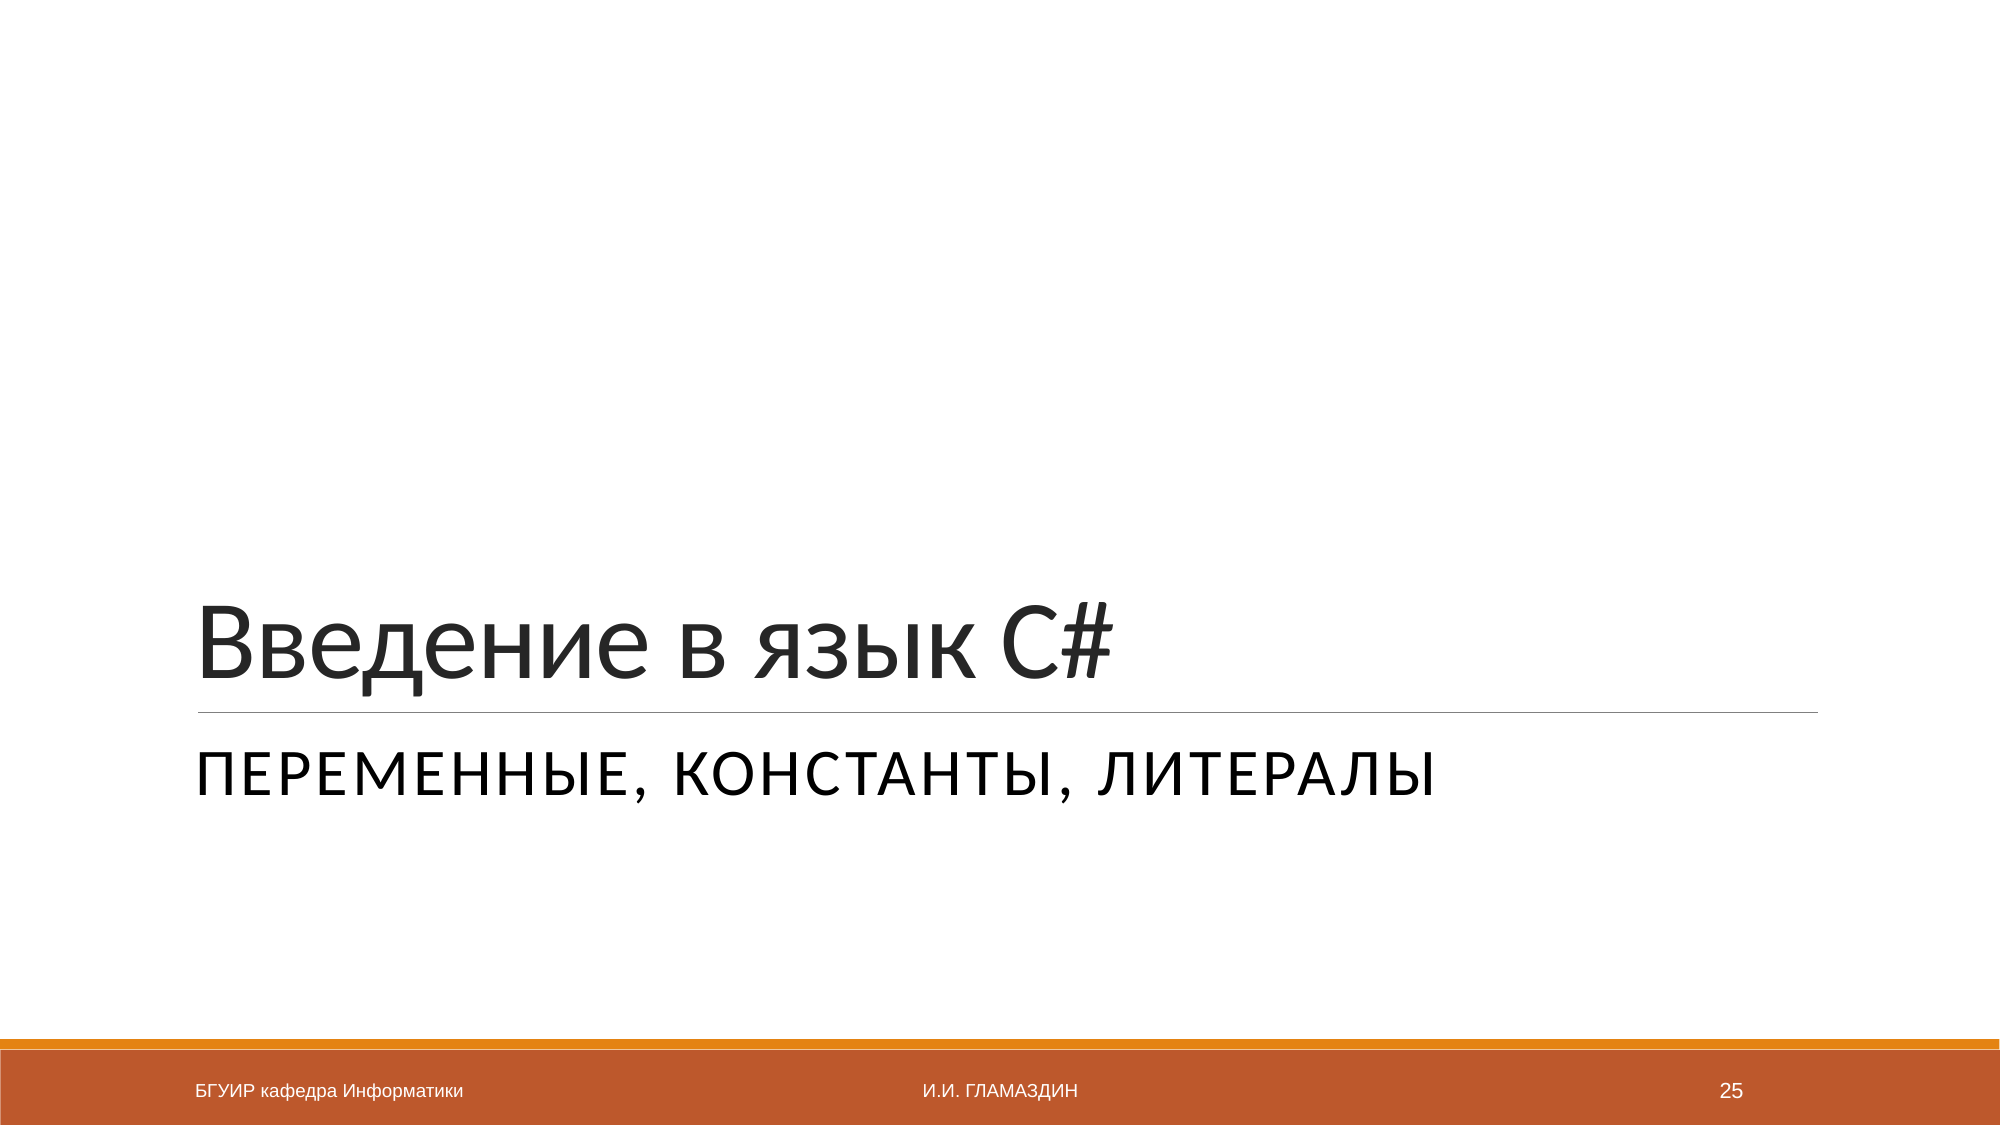

# Введение в язык C#
Переменные, константы, литералы
БГУИР кафедра Информатики
И.И. Гламаздин
25